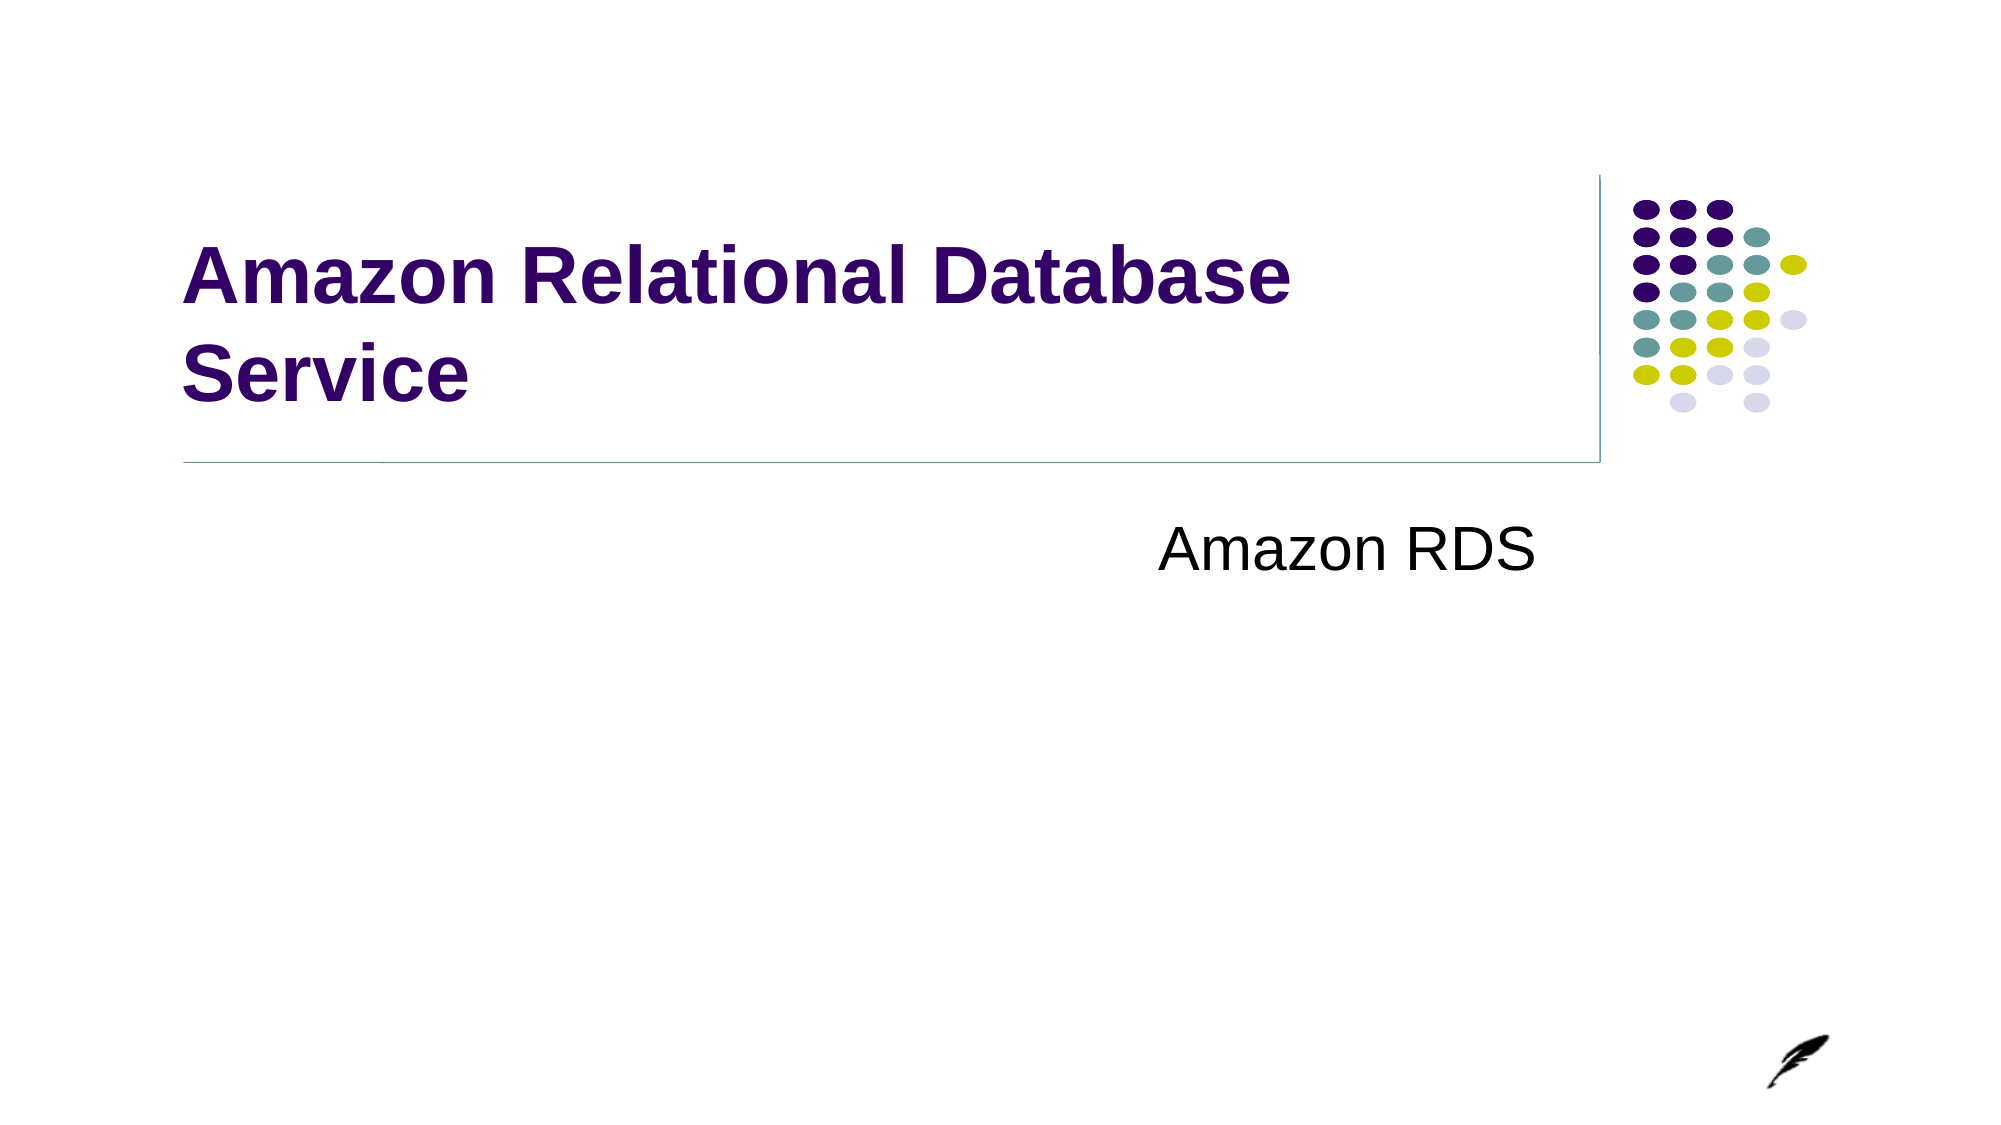

# Amazon Relational Database Service
Amazon RDS